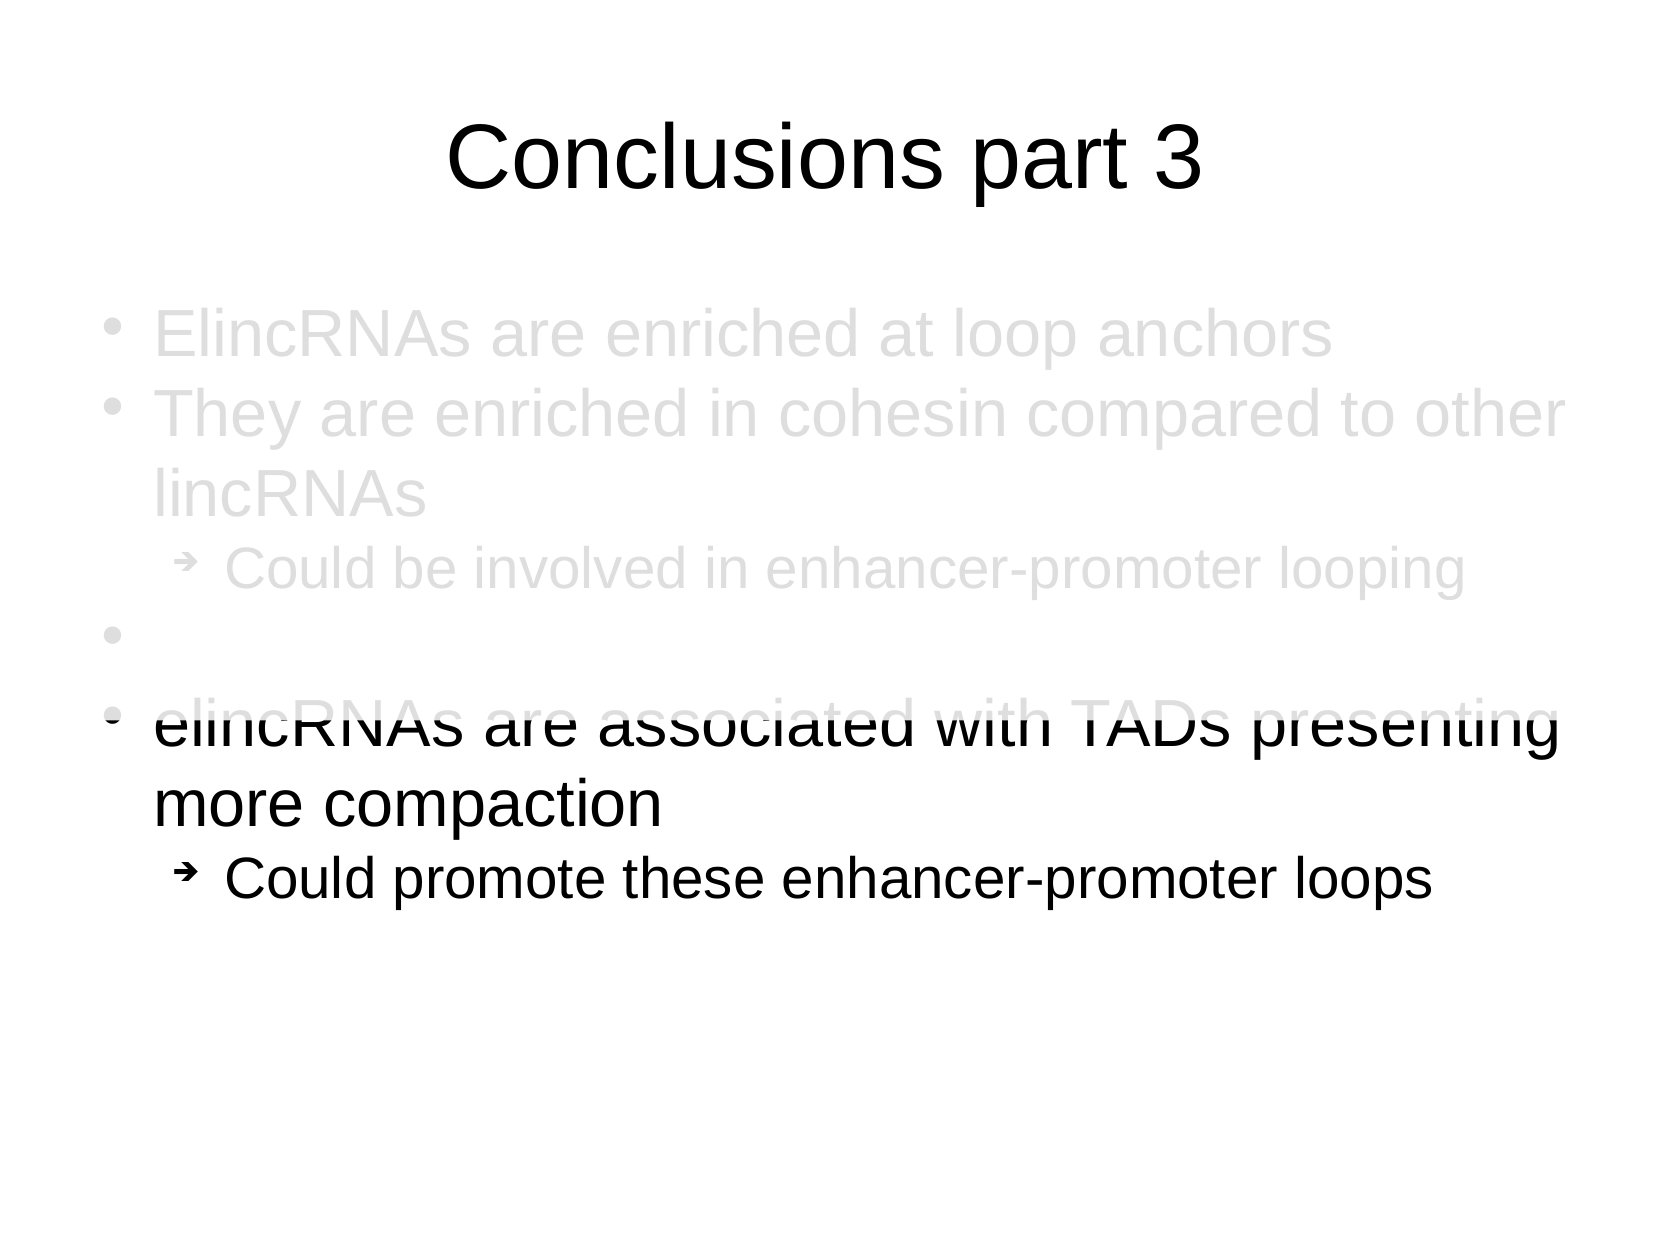

Conclusions part 3

ElincRNAs are enriched at loop anchors
They are enriched in cohesin compared to other lincRNAs
Could be involved in enhancer-promoter looping

elincRNAs are associated with TADs presenting more compaction
Could promote these enhancer-promoter loops